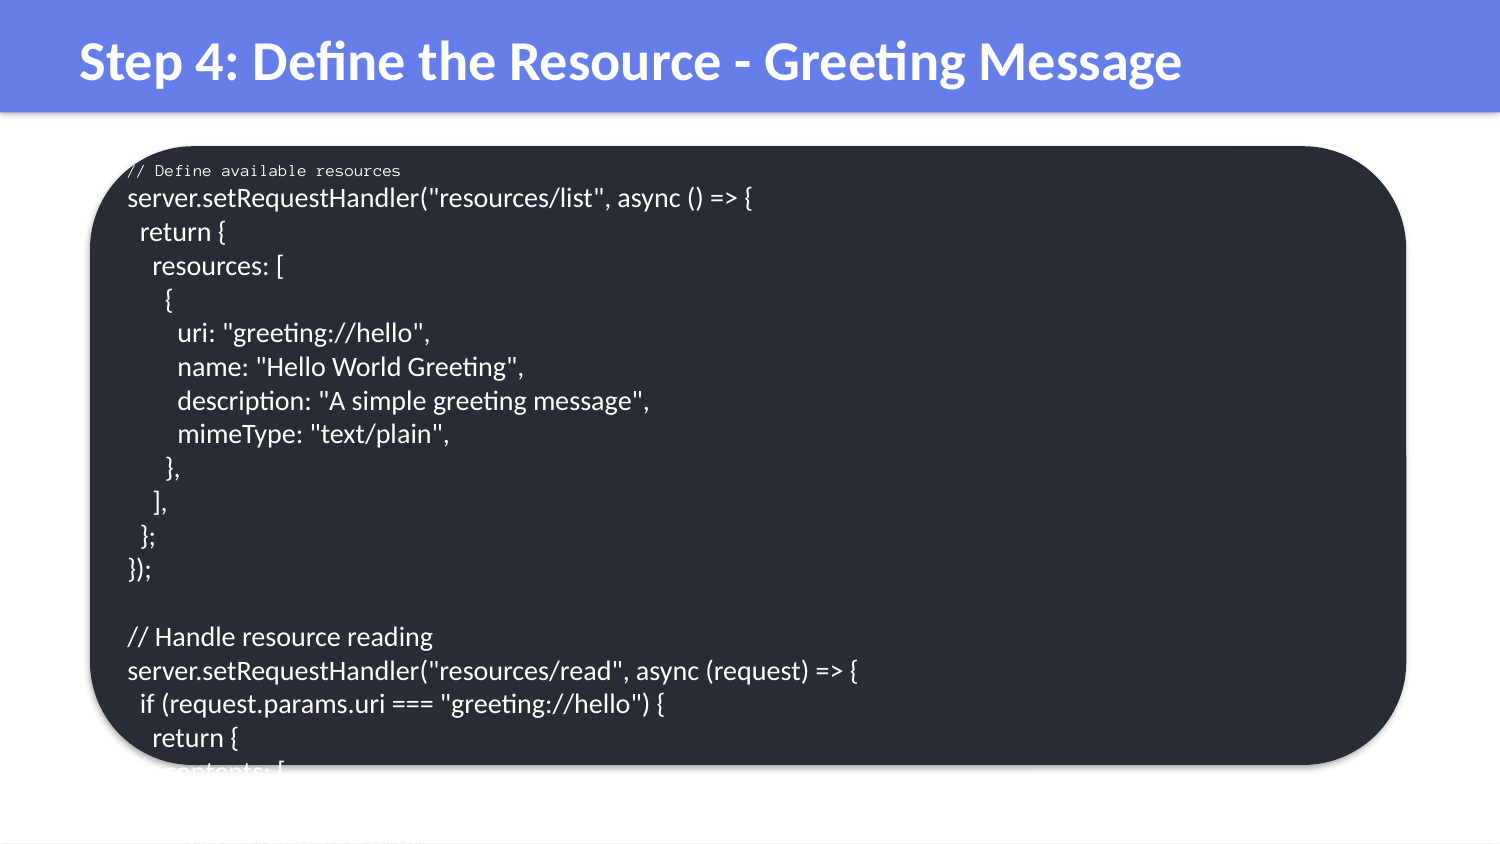

Step 4: Define the Resource - Greeting Message

// Define available resources
server.setRequestHandler("resources/list", async () => {
  return {
    resources: [
      {
        uri: "greeting://hello",
        name: "Hello World Greeting",
        description: "A simple greeting message",
        mimeType: "text/plain",
      },
    ],
  };
});

// Handle resource reading
server.setRequestHandler("resources/read", async (request) => {
  if (request.params.uri === "greeting://hello") {
    return {
      contents: [
        {
          uri: "greeting://hello",
          mimeType: "text/plain",
          text: "Hello from your first MCP server! 👋",
        },
      ],
    };
  }
  throw new Error(`Unknown resource: ${request.params.uri}`);
});